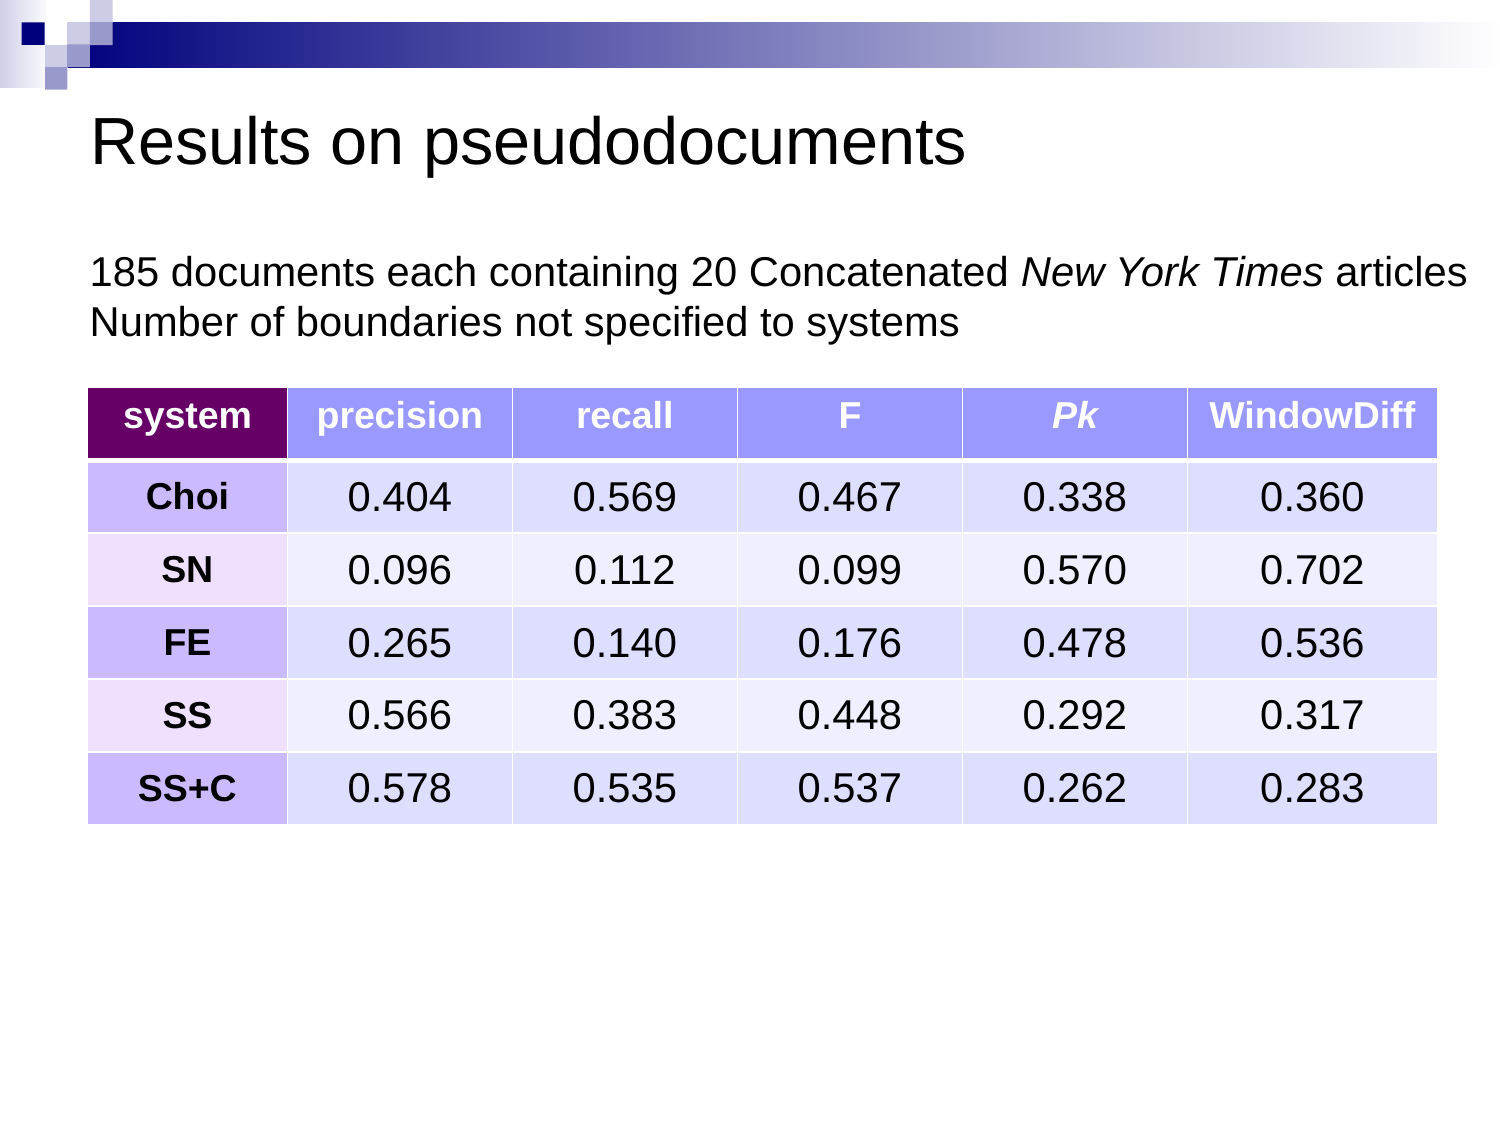

# Results on pseudodocuments
185 documents each containing 20 Concatenated New York Times articles
Number of boundaries not specified to systems
| system | precision | recall | F | Pk | WindowDiff |
| --- | --- | --- | --- | --- | --- |
| Choi | 0.404 | 0.569 | 0.467 | 0.338 | 0.360 |
| SN | 0.096 | 0.112 | 0.099 | 0.570 | 0.702 |
| FE | 0.265 | 0.140 | 0.176 | 0.478 | 0.536 |
| SS | 0.566 | 0.383 | 0.448 | 0.292 | 0.317 |
| SS+C | 0.578 | 0.535 | 0.537 | 0.262 | 0.283 |